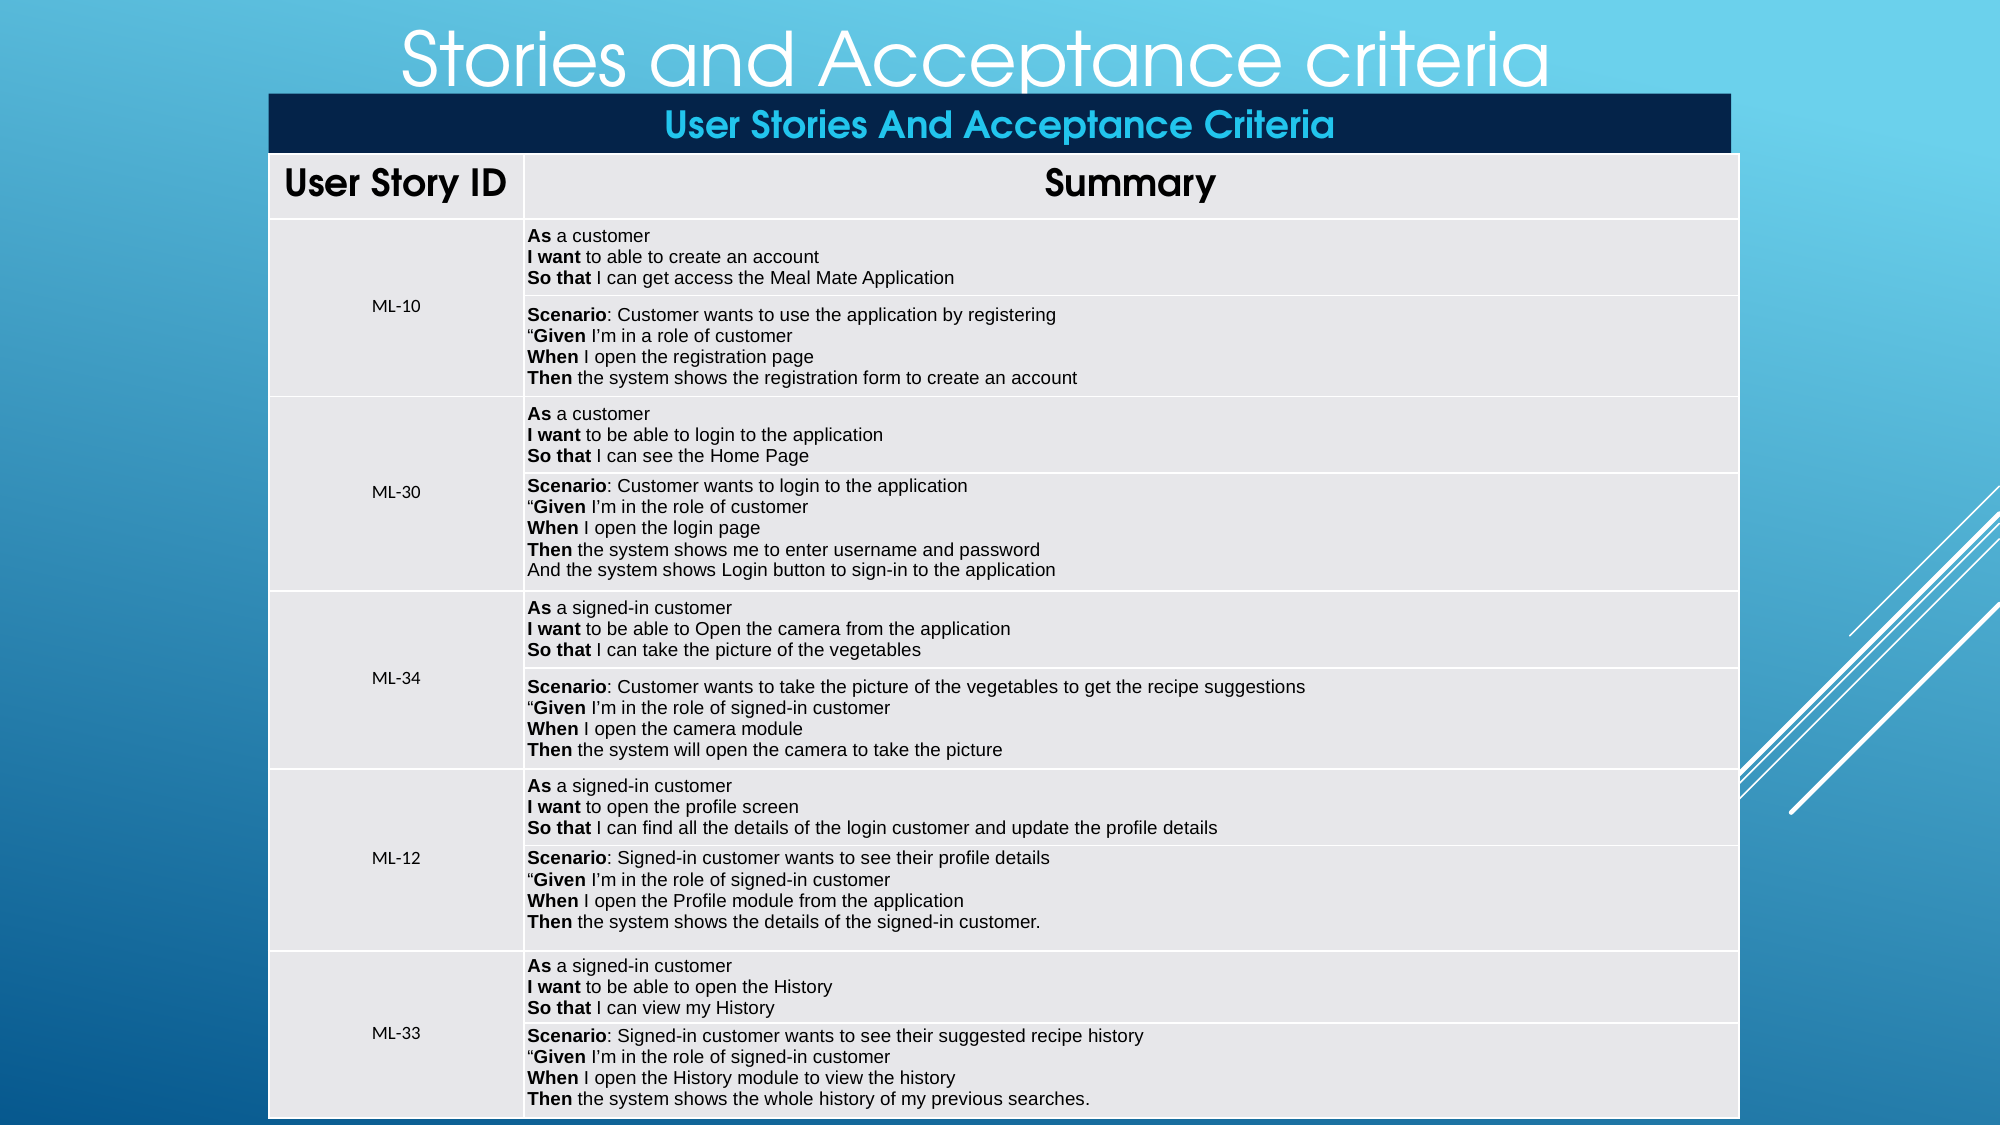

Stories and Acceptance criteria
User Stories And Acceptance Criteria
| User Story ID | Summary |
| --- | --- |
| ML-10 | As a customer I want to able to create an account So that I can get access the Meal Mate Application |
|  | Scenario: Customer wants to use the application by registering “Given I’m in a role of customer When I open the registration page Then the system shows the registration form to create an account |
| ML-30 | As a customer I want to be able to login to the application So that I can see the Home Page |
|  | Scenario: Customer wants to login to the application “Given I’m in the role of customer When I open the login page Then the system shows me to enter username and password And the system shows Login button to sign-in to the application |
| ML-34 | As a signed-in customer I want to be able to Open the camera from the application So that I can take the picture of the vegetables |
|  | Scenario: Customer wants to take the picture of the vegetables to get the recipe suggestions “Given I’m in the role of signed-in customer When I open the camera module Then the system will open the camera to take the picture |
| ML-12 | As a signed-in customer I want to open the profile screen So that I can find all the details of the login customer and update the profile details |
|  | Scenario: Signed-in customer wants to see their profile details “Given I’m in the role of signed-in customer When I open the Profile module from the application Then the system shows the details of the signed-in customer. |
| ML-33 | As a signed-in customer I want to be able to open the History So that I can view my History |
| --- | --- |
|  | Scenario: Signed-in customer wants to see their suggested recipe history “Given I’m in the role of signed-in customer When I open the History module to view the history Then the system shows the whole history of my previous searches. |